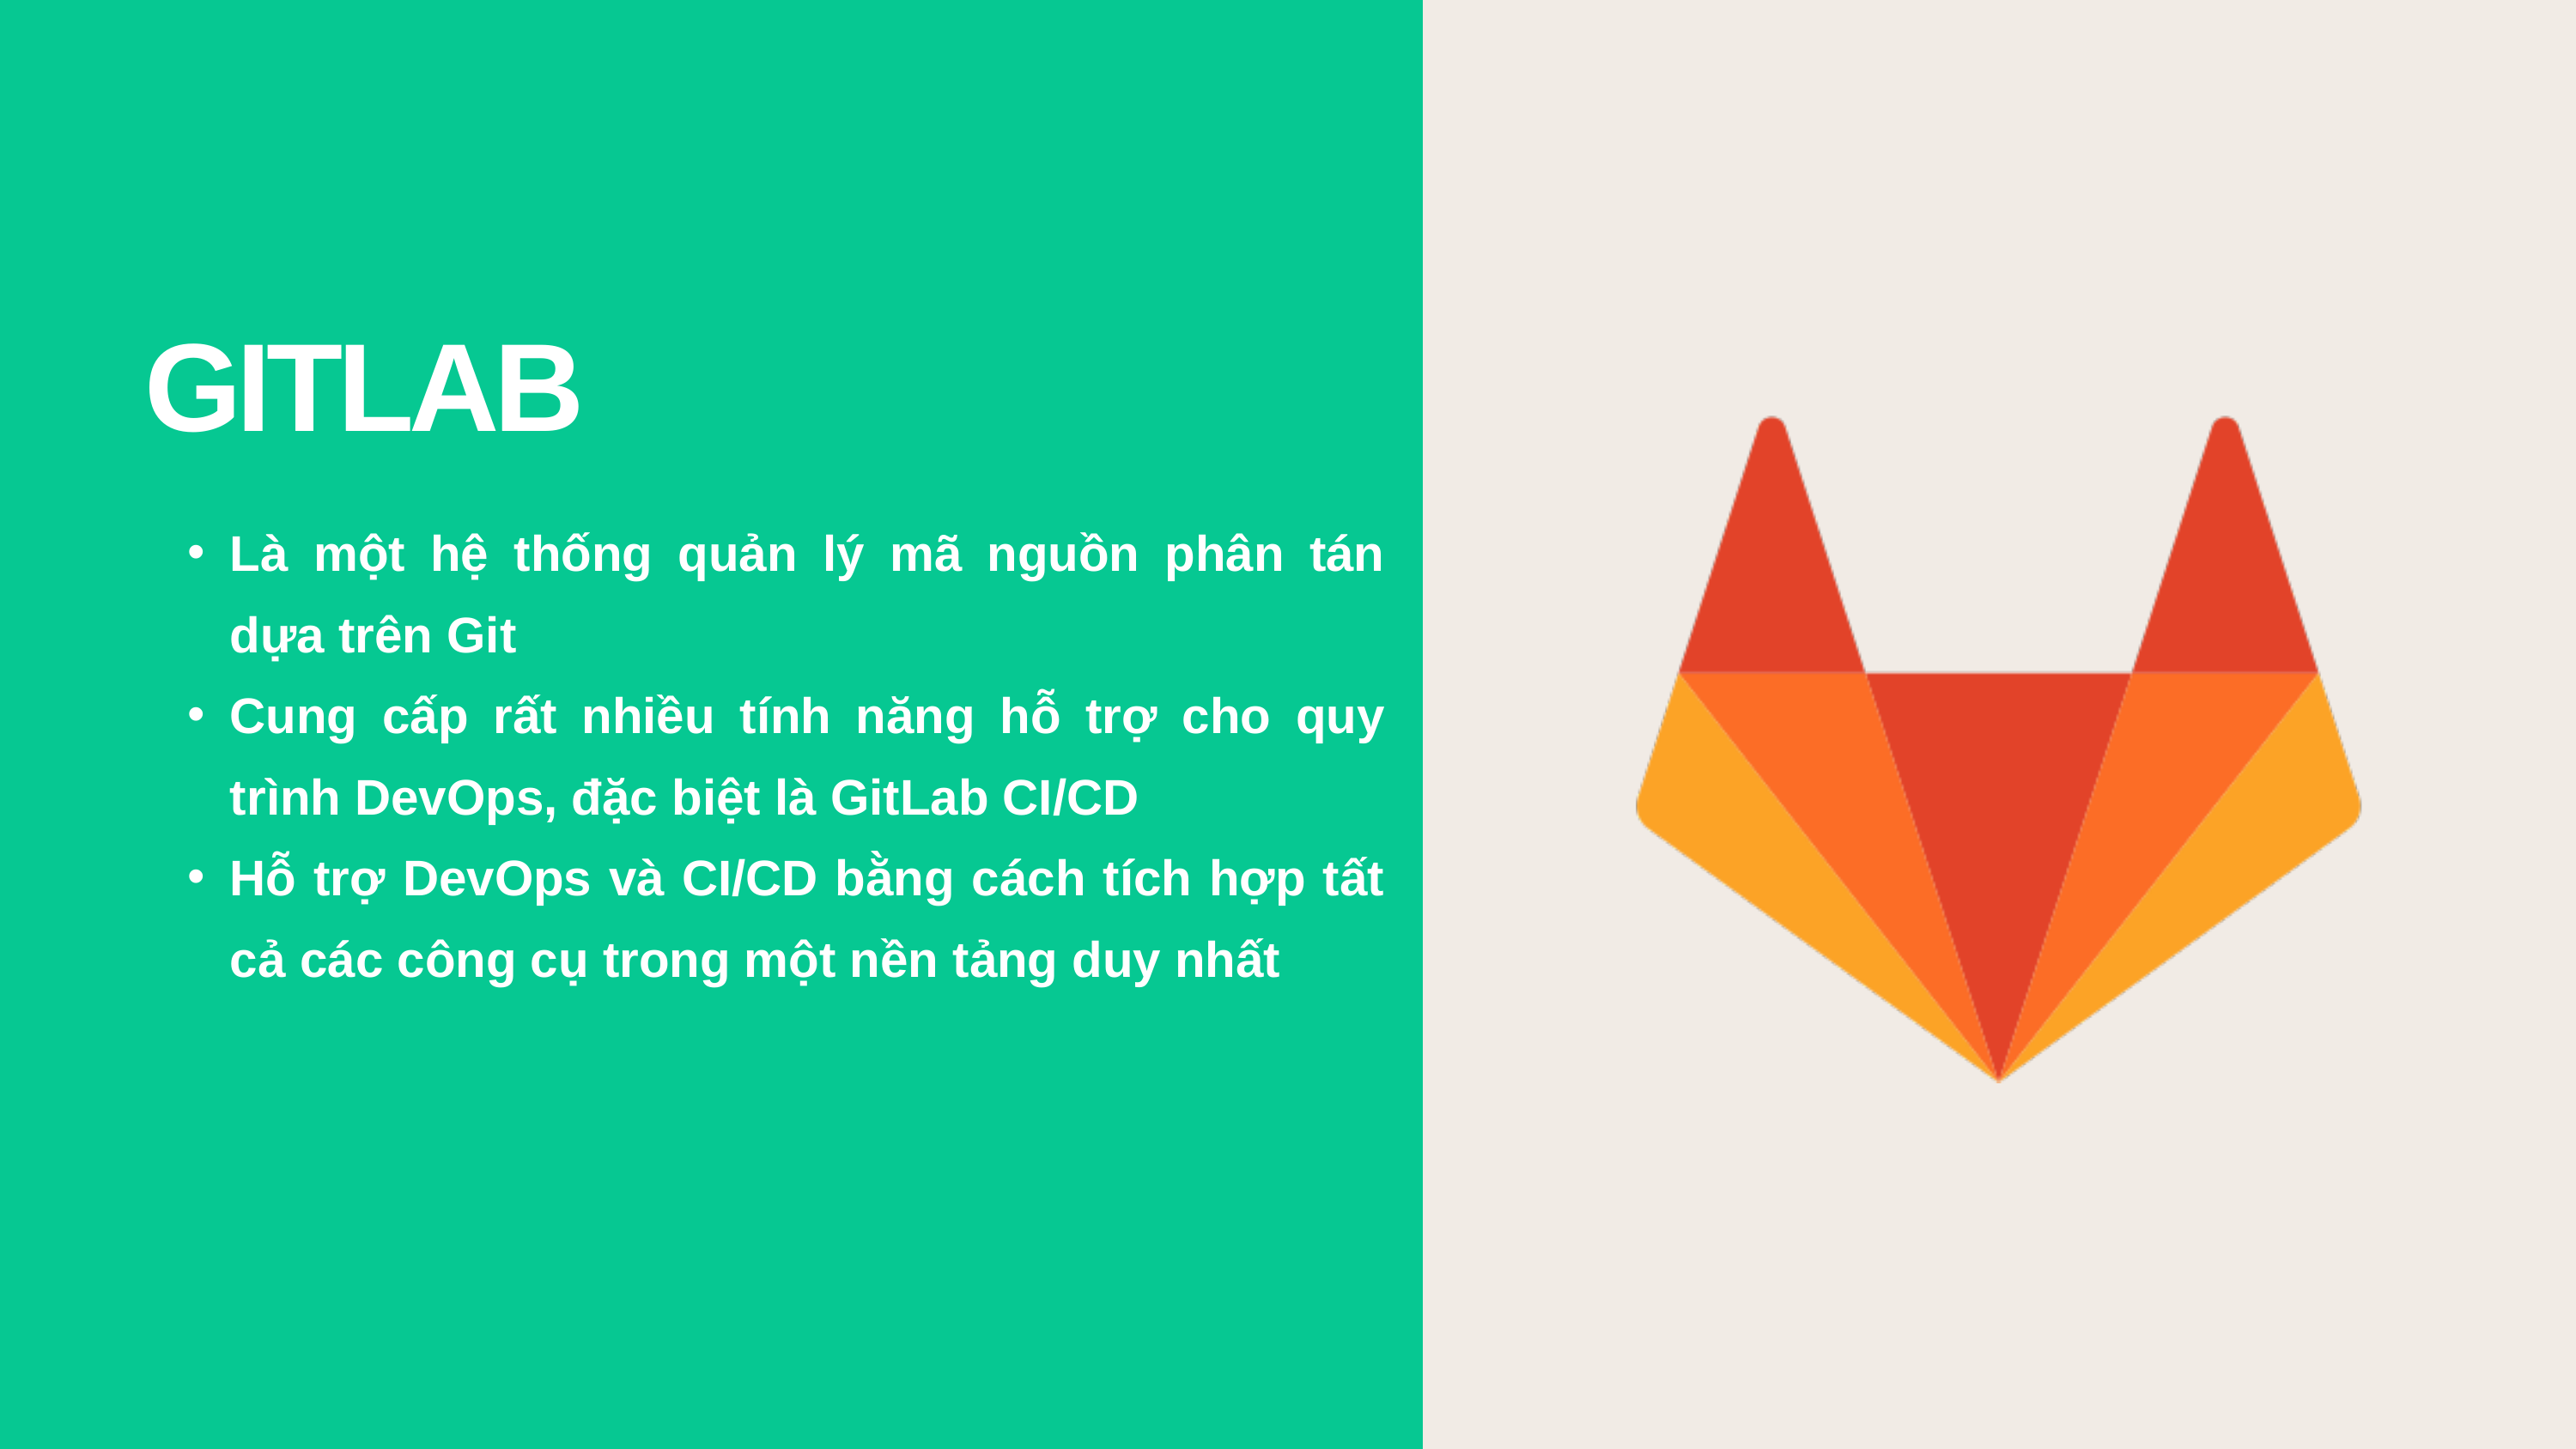

GITLAB

Là một hệ thống quản lý mã nguồn phân tán dựa trên Git
Cung cấp rất nhiều tính năng hỗ trợ cho quy trình DevOps, đặc biệt là GitLab CI/CD
Hỗ trợ DevOps và CI/CD bằng cách tích hợp tất cả các công cụ trong một nền tảng duy nhất